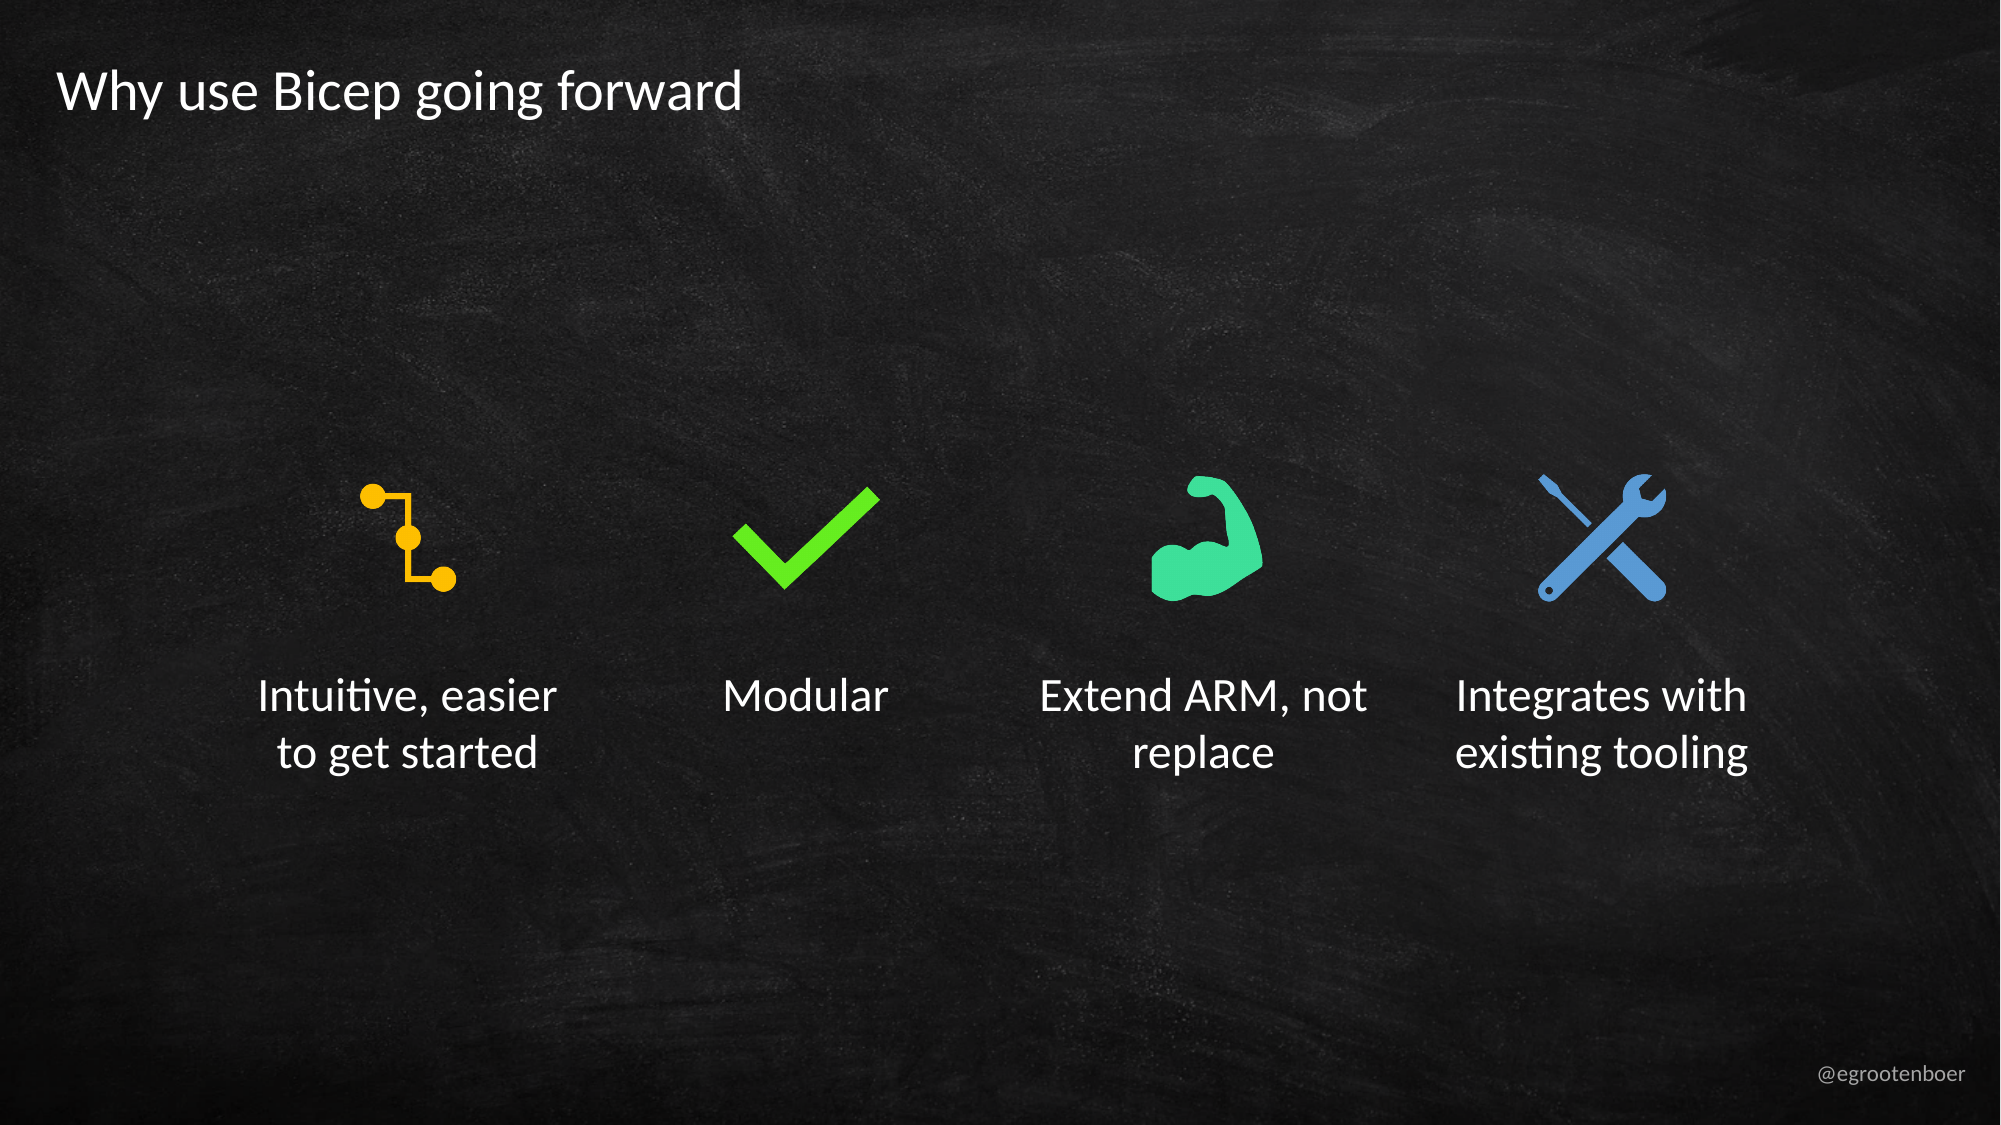

# Why use Bicep going forward
Intuitive, easier to get started
Modular
Extend ARM, not replace
Integrates with existing tooling